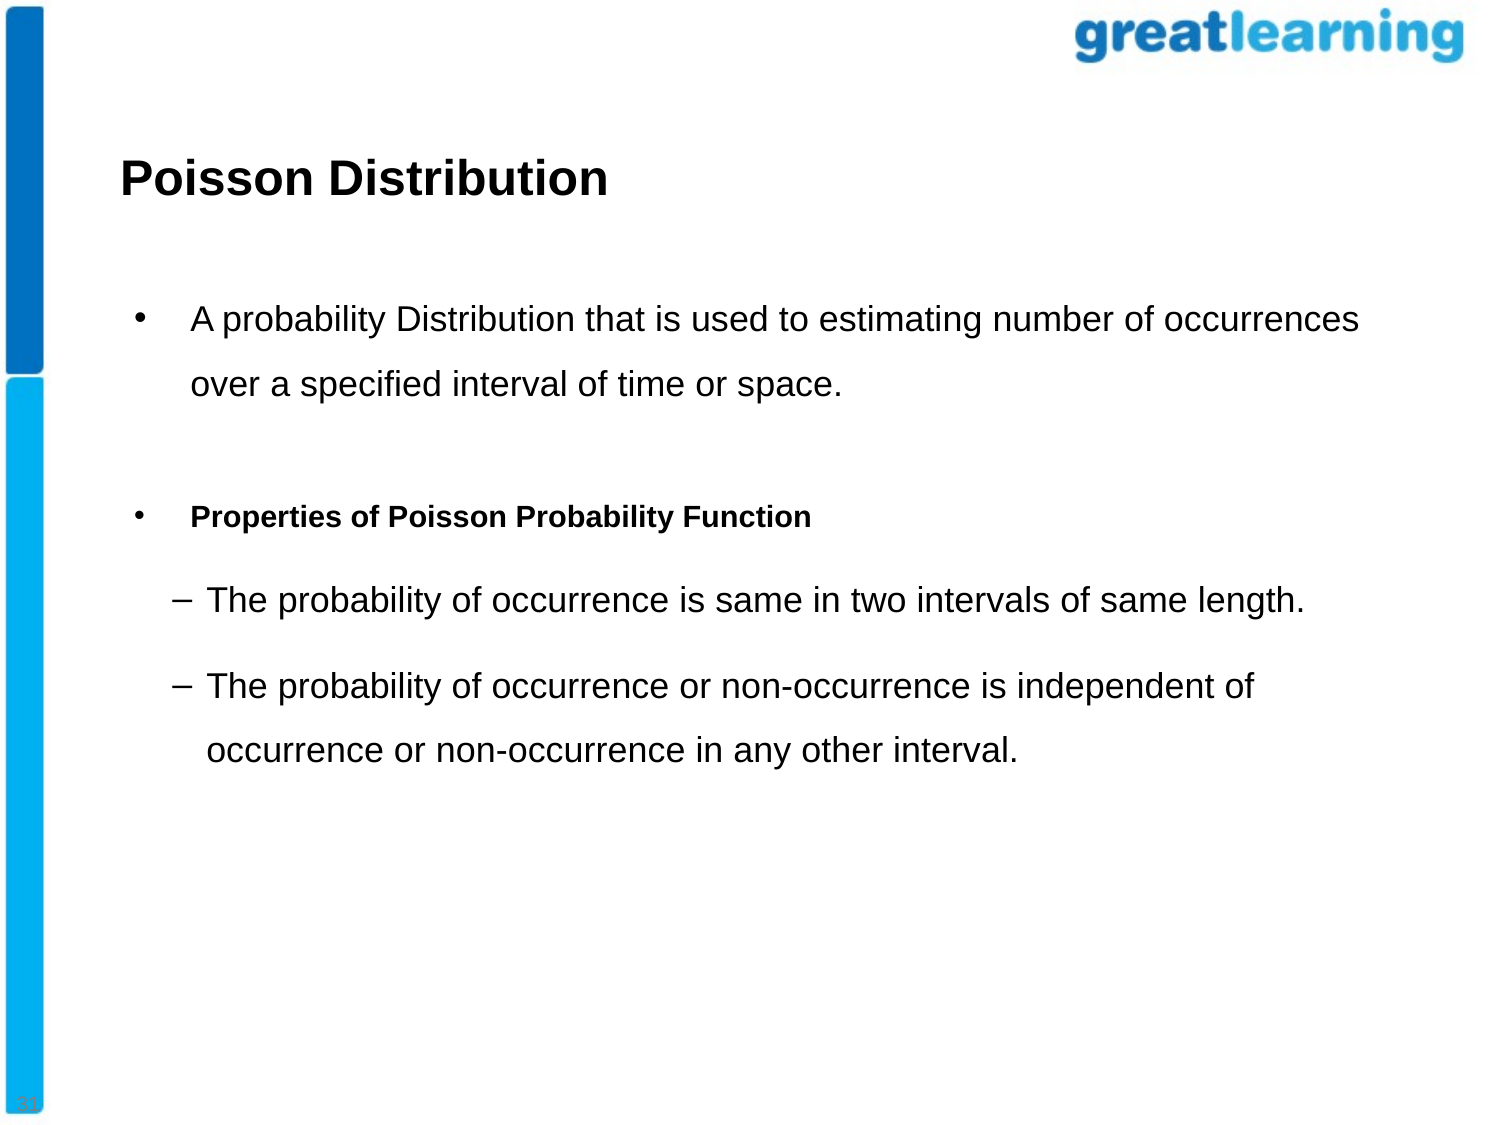

#
Poisson Distribution
A probability Distribution that is used to estimating number of occurrences over a specified interval of time or space.

Properties of Poisson Probability Function
The probability of occurrence is same in two intervals of same length.
The probability of occurrence or non-occurrence is independent of occurrence or non-occurrence in any other interval.